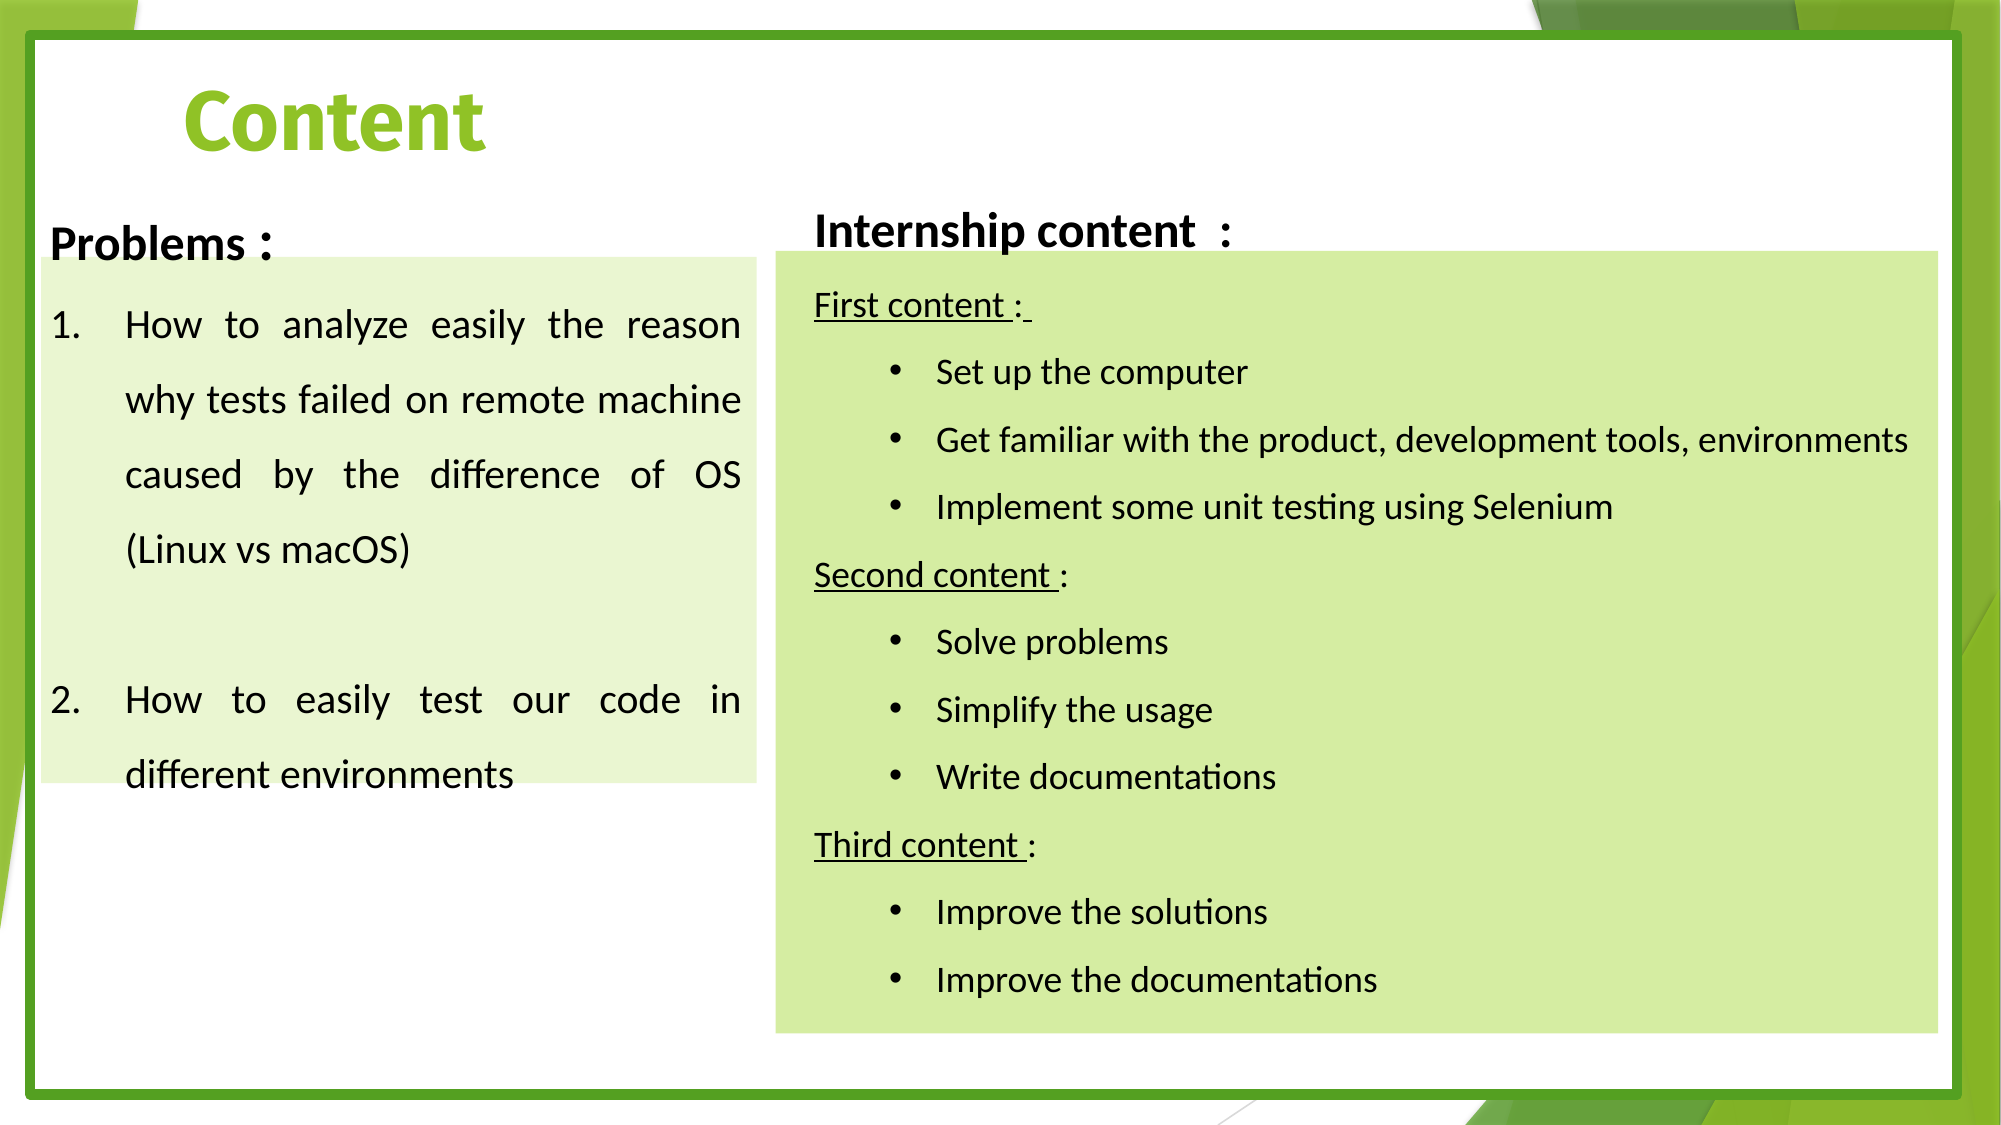

Content
Problems :
How to analyze easily the reason why tests failed on remote machine caused by the difference of OS (Linux vs macOS)

How to easily test our code in different environments
Internship content  :
First content :
Set up the computer
Get familiar with the product, development tools, environments
Implement some unit testing using Selenium
Second content :
Solve problems
Simplify the usage
Write documentations
Third content :
Improve the solutions
Improve the documentations